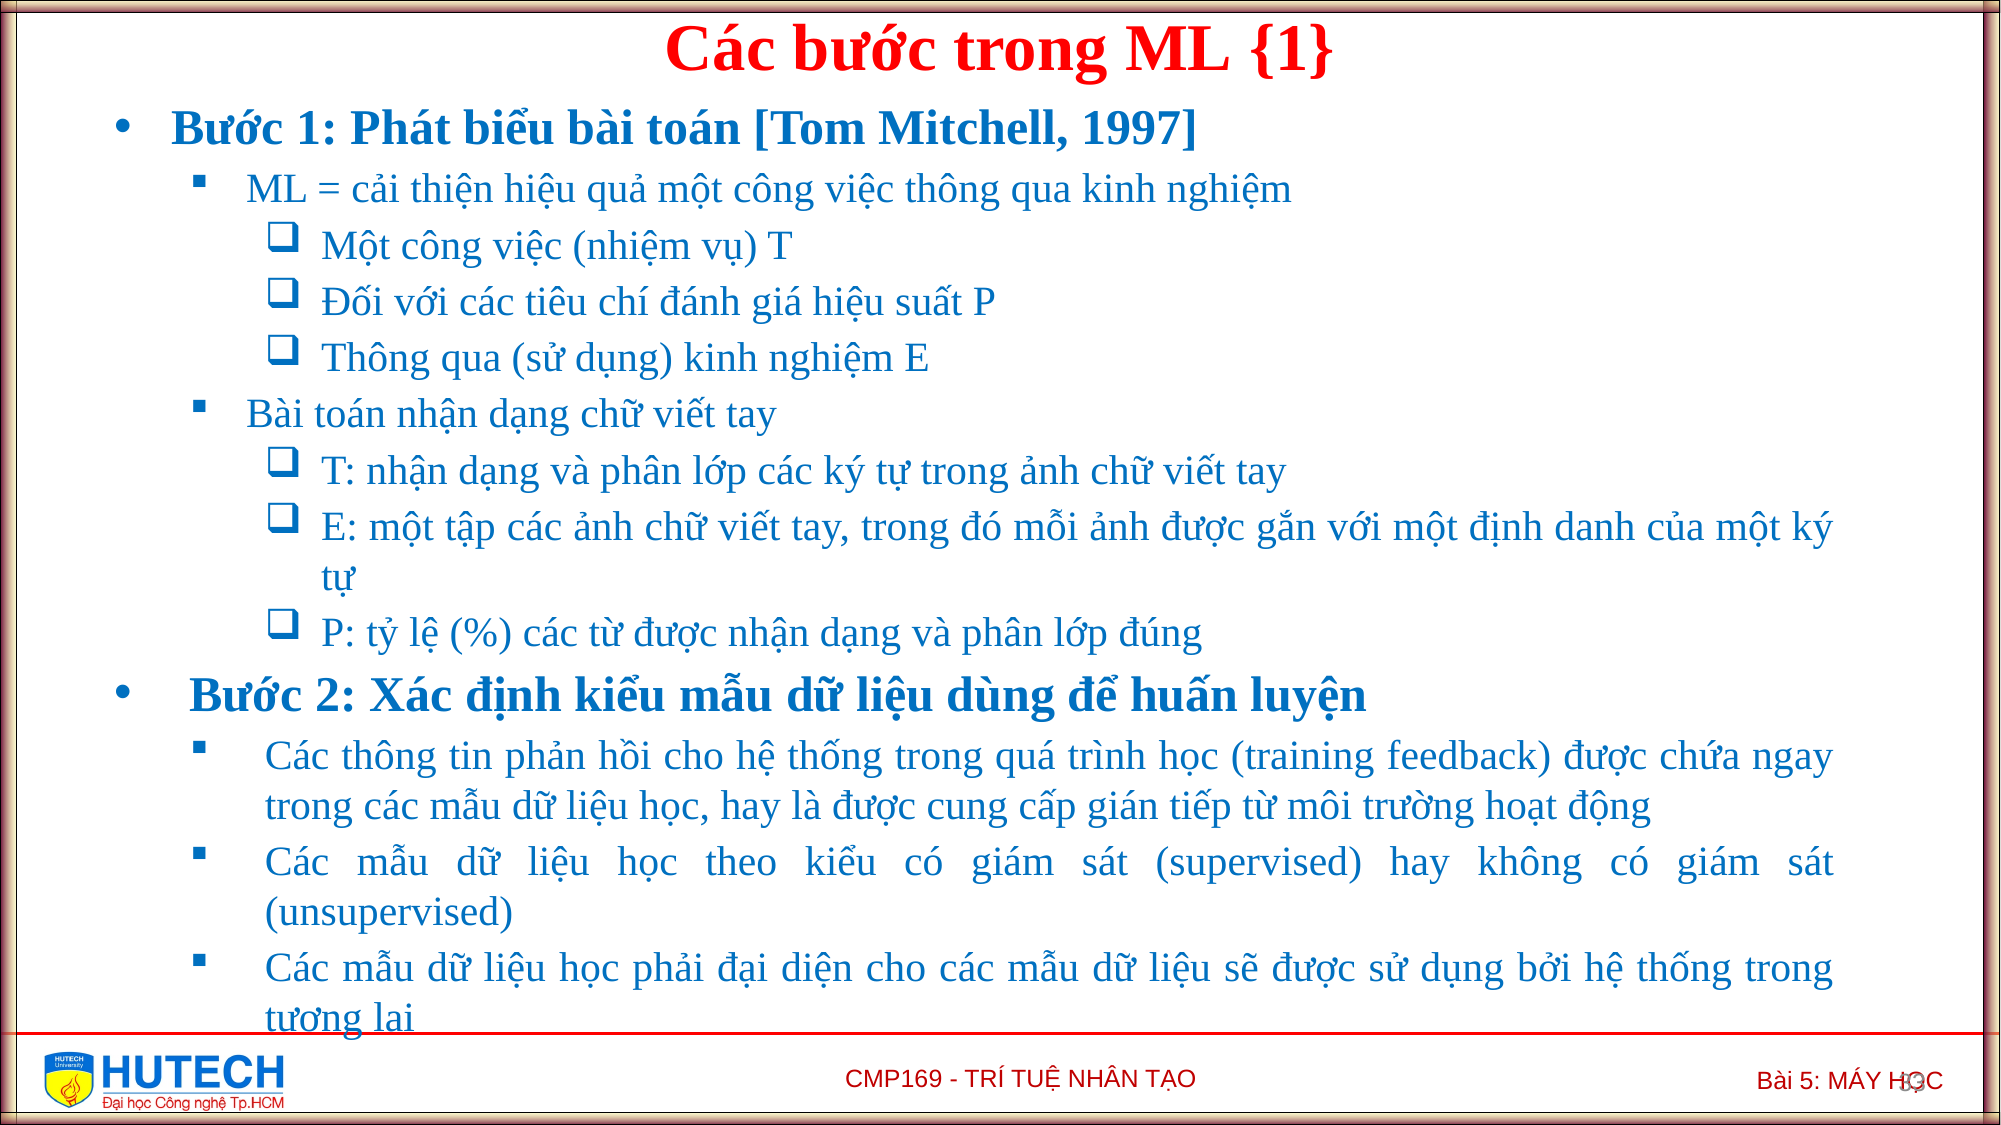

Các bước trong ML {1}
Bước 1: Phát biểu bài toán [Tom Mitchell, 1997]
ML = cải thiện hiệu quả một công việc thông qua kinh nghiệm
Một công việc (nhiệm vụ) T
Đối với các tiêu chí đánh giá hiệu suất P
Thông qua (sử dụng) kinh nghiệm E
Bài toán nhận dạng chữ viết tay
T: nhận dạng và phân lớp các ký tự trong ảnh chữ viết tay
E: một tập các ảnh chữ viết tay, trong đó mỗi ảnh được gắn với một định danh của một ký tự
P: tỷ lệ (%) các từ được nhận dạng và phân lớp đúng
Bước 2: Xác định kiểu mẫu dữ liệu dùng để huấn luyện
Các thông tin phản hồi cho hệ thống trong quá trình học (training feedback) được chứa ngay trong các mẫu dữ liệu học, hay là được cung cấp gián tiếp từ môi trường hoạt động
Các mẫu dữ liệu học theo kiểu có giám sát (supervised) hay không có giám sát (unsupervised)
Các mẫu dữ liệu học phải đại diện cho các mẫu dữ liệu sẽ được sử dụng bởi hệ thống trong tương lai
33